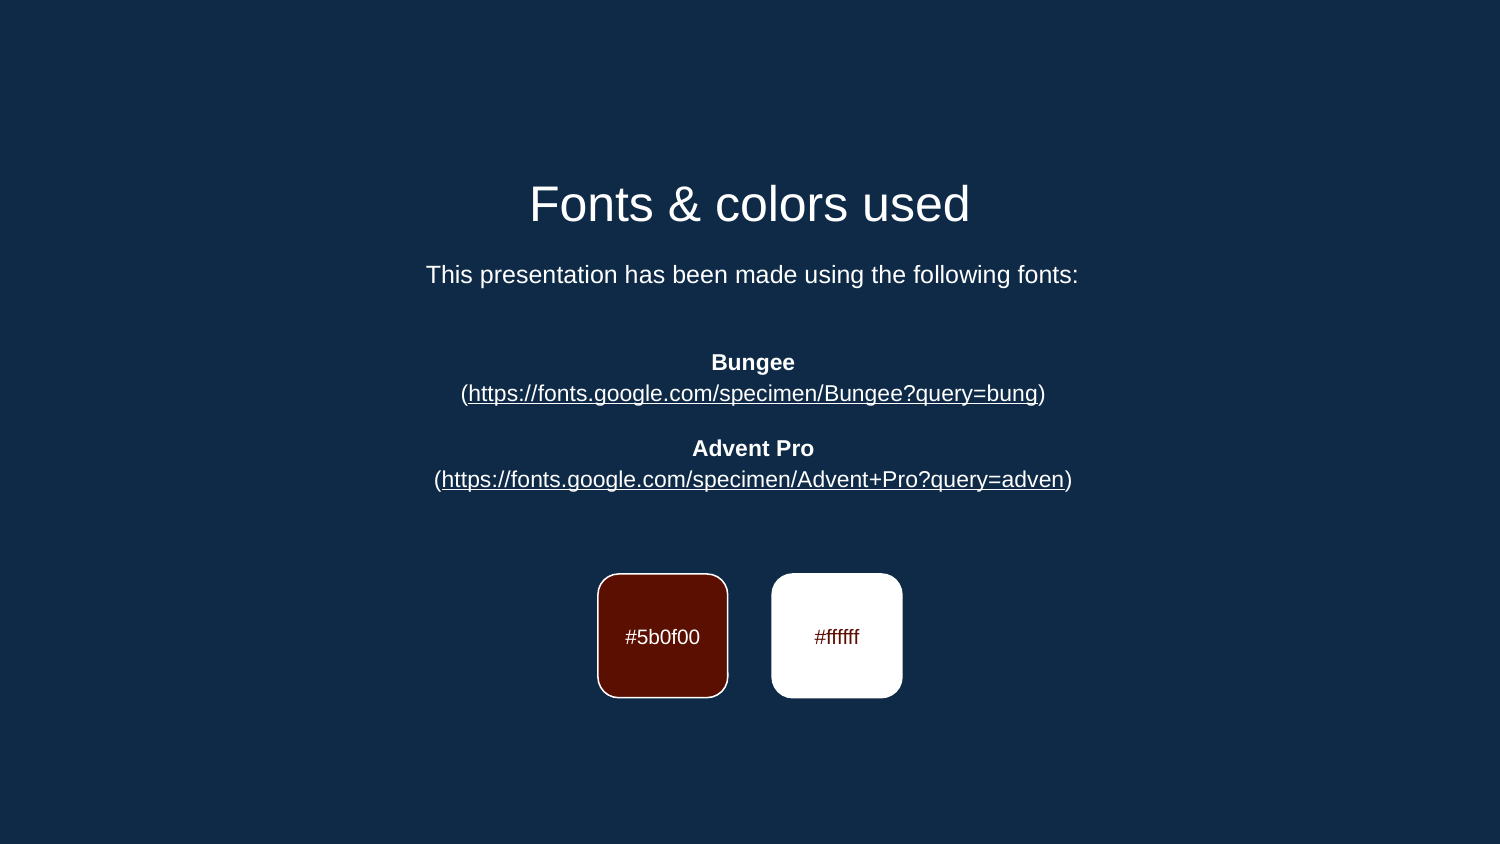

Fonts & colors used
This presentation has been made using the following fonts:

Bungee
(https://fonts.google.com/specimen/Bungee?query=bung)

Advent Pro
(https://fonts.google.com/specimen/Advent+Pro?query=adven)

#5b0f00
#ffffff